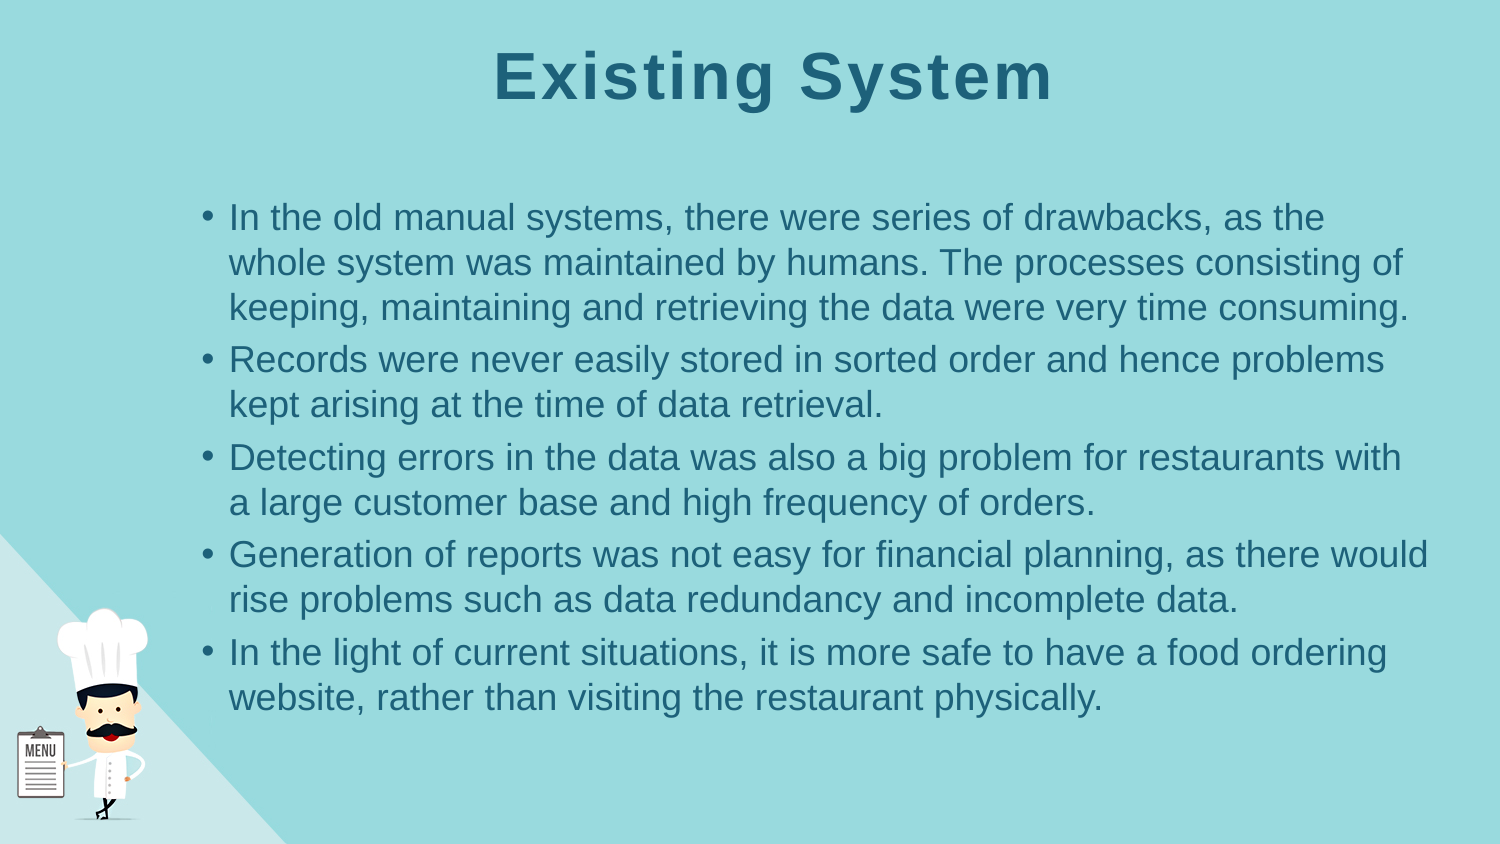

# Existing System
In the old manual systems, there were series of drawbacks, as the whole system was maintained by humans. The processes consisting of keeping, maintaining and retrieving the data were very time consuming.
Records were never easily stored in sorted order and hence problems kept arising at the time of data retrieval.
Detecting errors in the data was also a big problem for restaurants with a large customer base and high frequency of orders.
Generation of reports was not easy for financial planning, as there would rise problems such as data redundancy and incomplete data.
In the light of current situations, it is more safe to have a food ordering website, rather than visiting the restaurant physically.